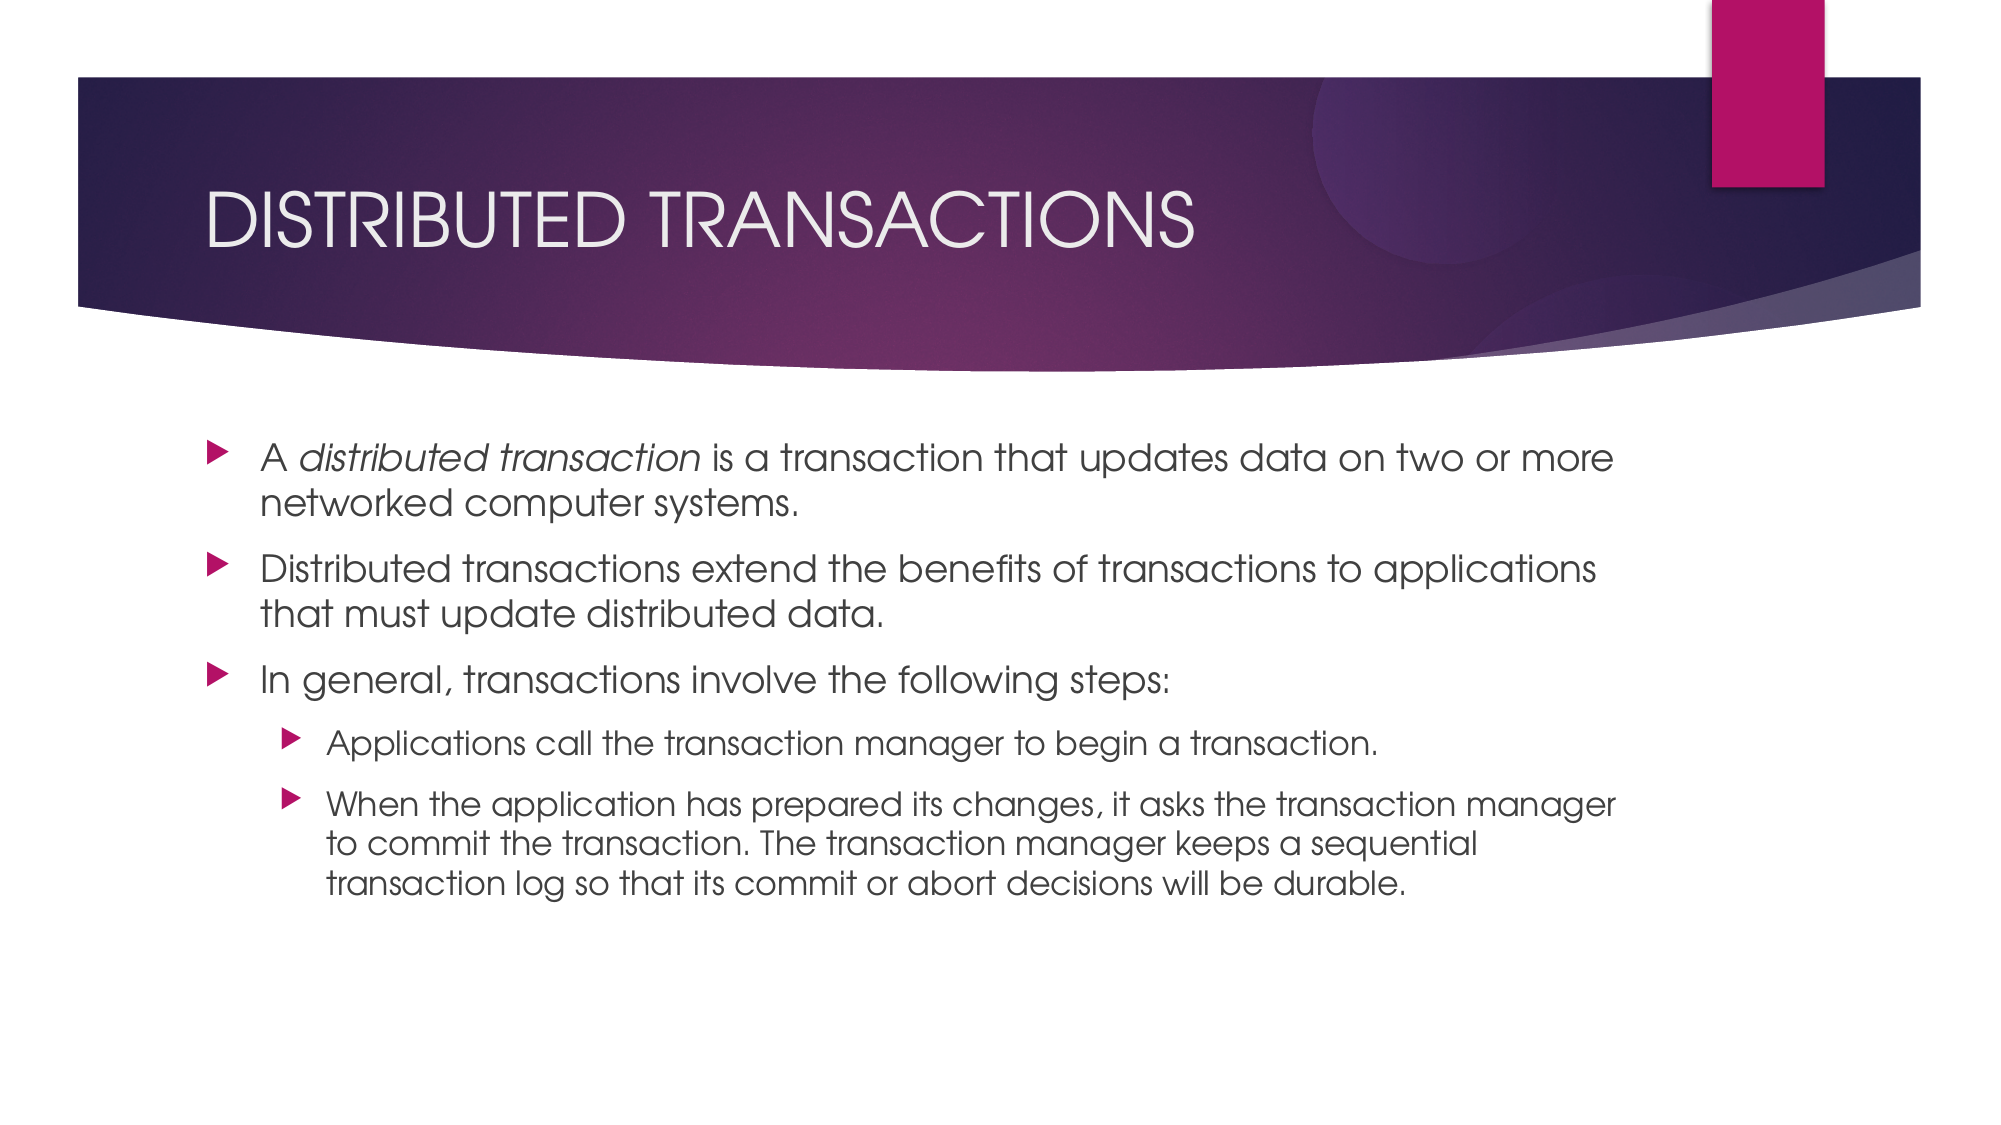

DISTRIBUTED TRANSACTIONS
A distributed transaction is a transaction that updates data on two or more networked computer systems.
Distributed transactions extend the benefits of transactions to applications that must update distributed data.
In general, transactions involve the following steps:
Applications call the transaction manager to begin a transaction.
When the application has prepared its changes, it asks the transaction manager to commit the transaction. The transaction manager keeps a sequential transaction log so that its commit or abort decisions will be durable.